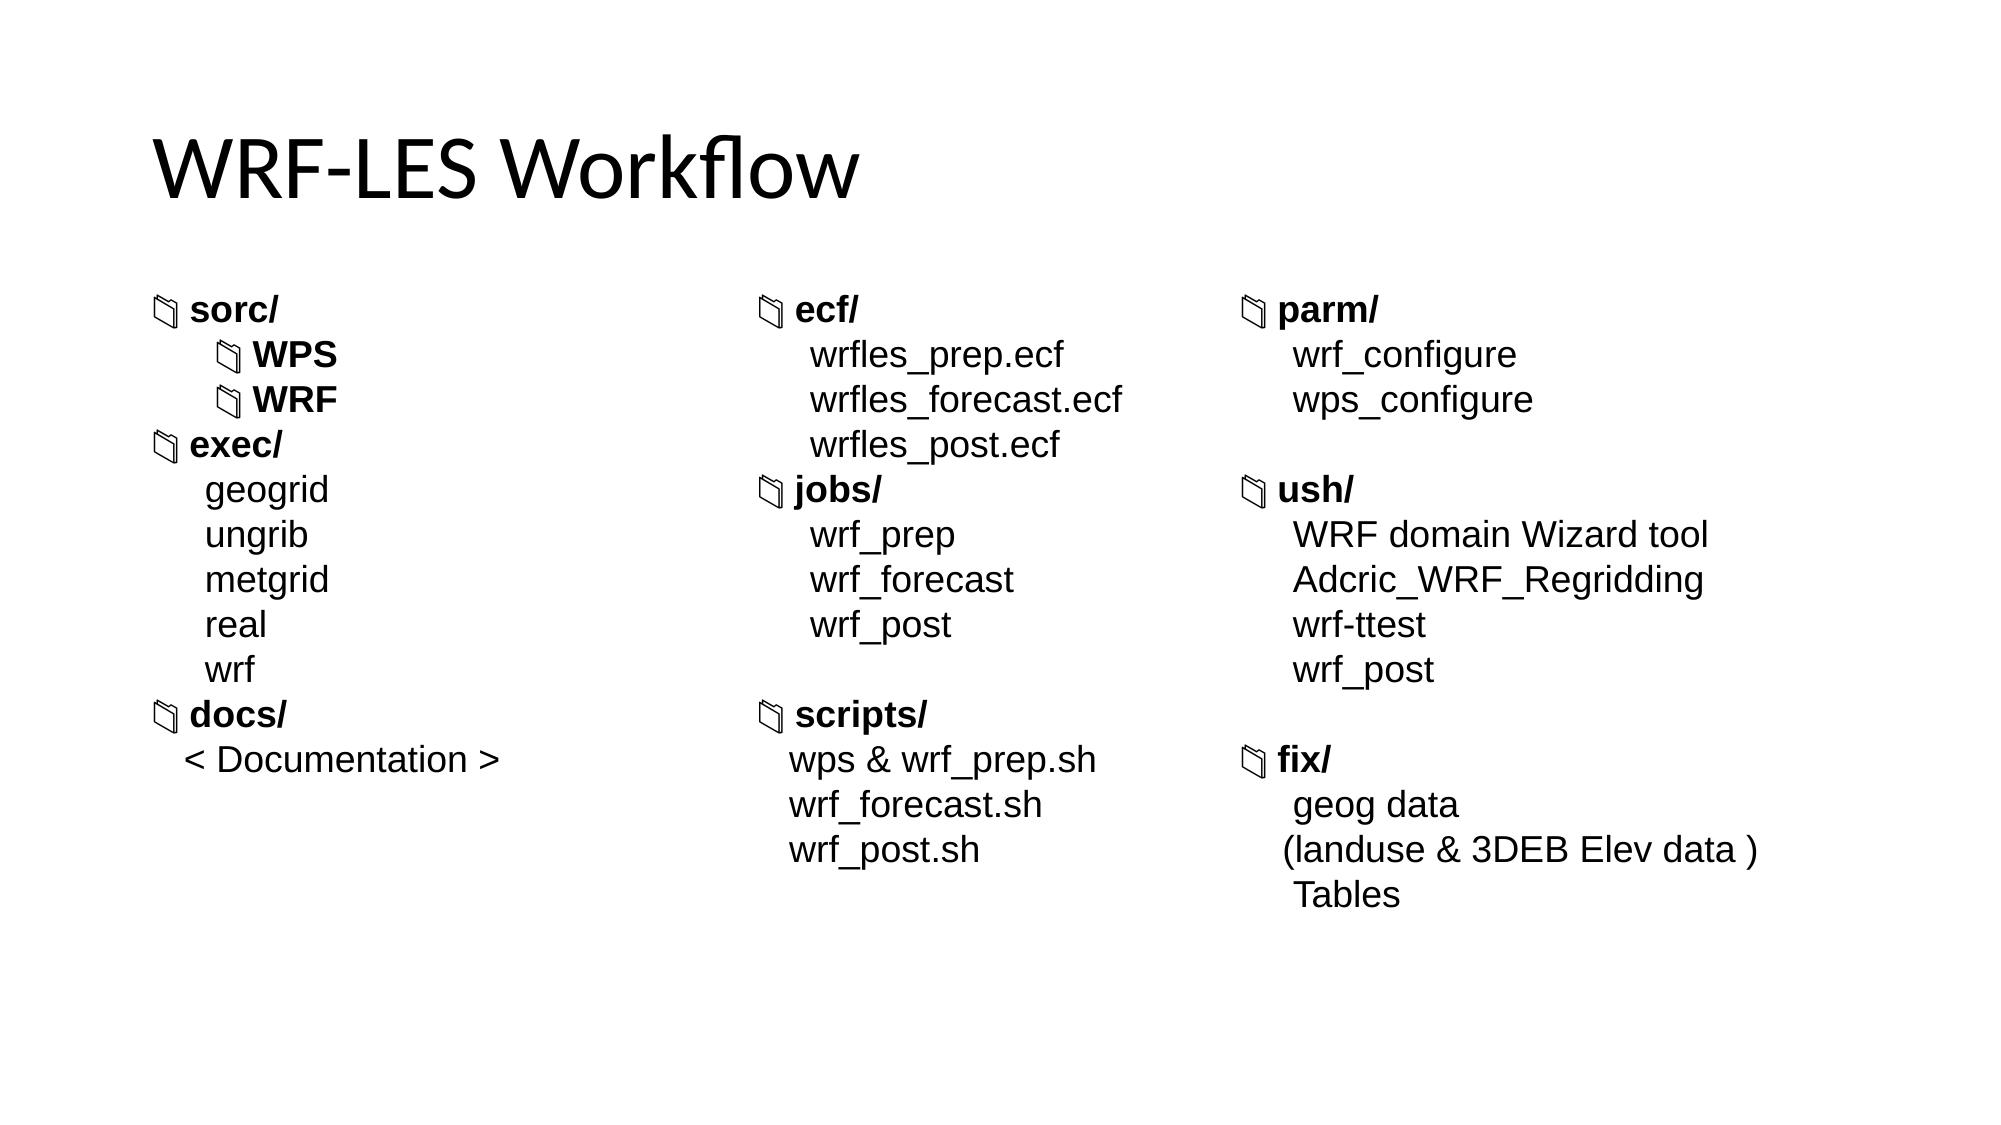

# WRF-LES Workflow
📁 parm/
     wrf_configure
     wps_configure
📁 ush/
     WRF domain Wizard tool
     Adcric_WRF_Regridding
     wrf-ttest
     wrf_post

📁 fix/
     geog data
    (landuse & 3DEB Elev data )
     Tables

📁 sorc/
      📁 WPS
      📁 WRF
📁 exec/
     geogrid
     ungrib
     metgrid
     real
     wrf
📁 docs/
   < Documentation >

📁 ecf/
     wrfles_prep.ecf
     wrfles_forecast.ecf
     wrfles_post.ecf
📁 jobs/
     wrf_prep
     wrf_forecast
     wrf_post
📁 scripts/
   wps & wrf_prep.sh
   wrf_forecast.sh
   wrf_post.sh